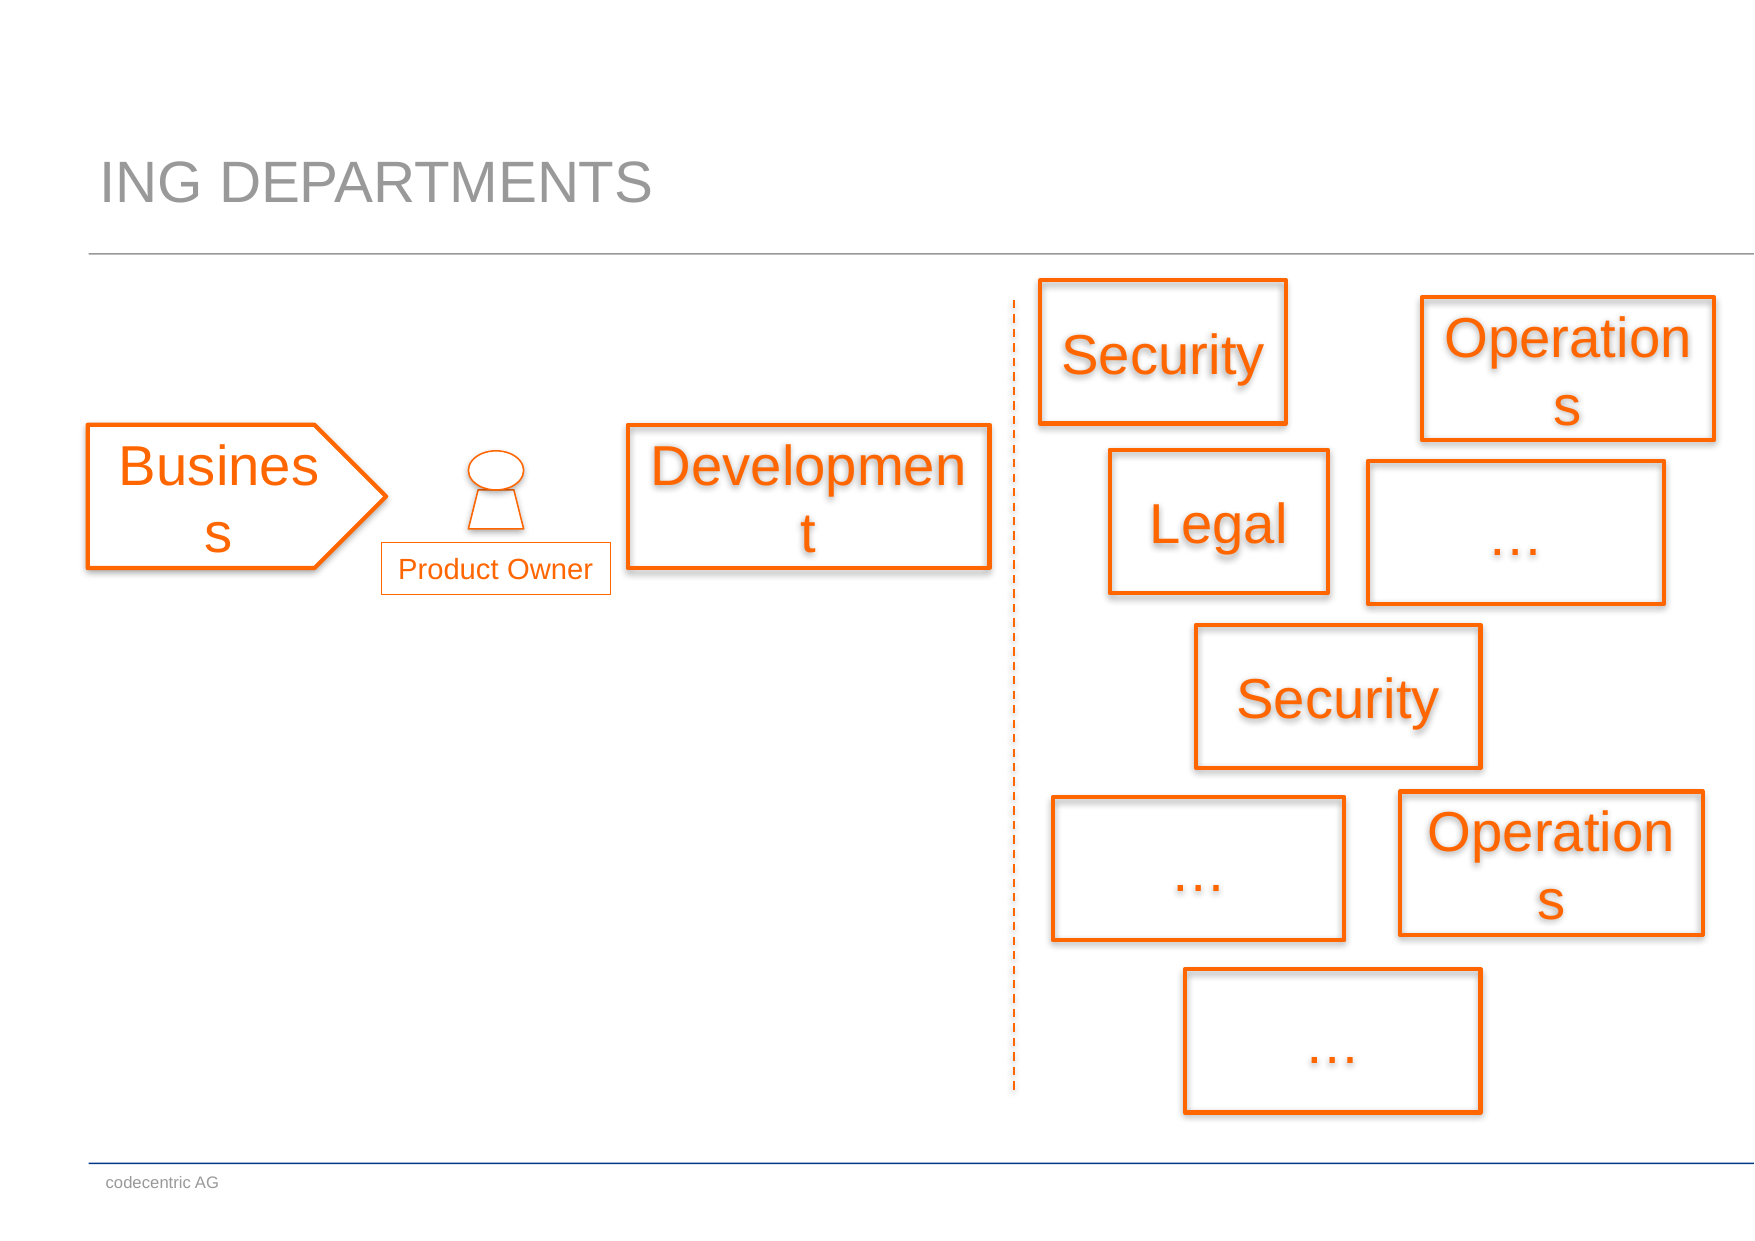

# Ing Departments
Security
Operations
Business
Development
Legal

…
Product Owner
Security
Operations
…
…